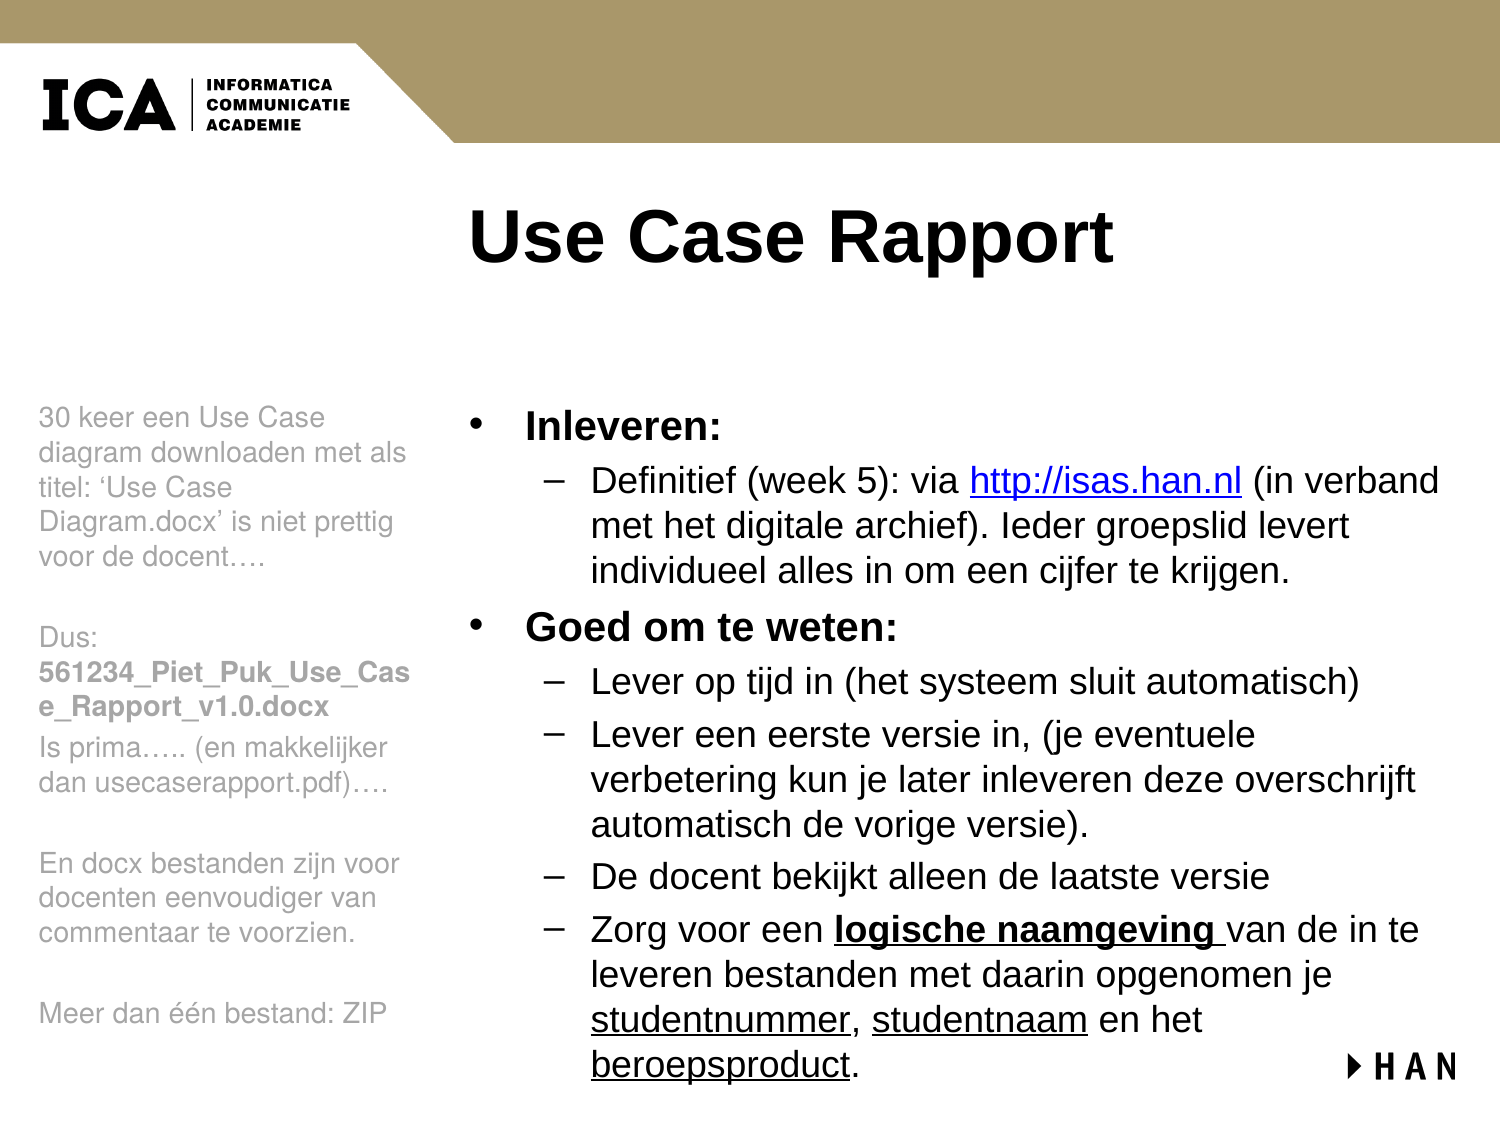

# Use Case Rapport

30 keer een Use Case diagram downloaden met als titel: ‘Use Case Diagram.docx’ is niet prettig voor de docent….

Dus: 561234_Piet_Puk_Use_Case_Rapport_v1.0.docx
Is prima….. (en makkelijker dan usecaserapport.pdf)….

En docx bestanden zijn voor docenten eenvoudiger van commentaar te voorzien.

Meer dan één bestand: ZIP
Inleveren:
Definitief (week 5): via http://isas.han.nl (in verband met het digitale archief). Ieder groepslid levert individueel alles in om een cijfer te krijgen.
Goed om te weten:
Lever op tijd in (het systeem sluit automatisch)
Lever een eerste versie in, (je eventuele verbetering kun je later inleveren deze overschrijft automatisch de vorige versie).
De docent bekijkt alleen de laatste versie
Zorg voor een logische naamgeving van de in te leveren bestanden met daarin opgenomen je studentnummer, studentnaam en het beroepsproduct.